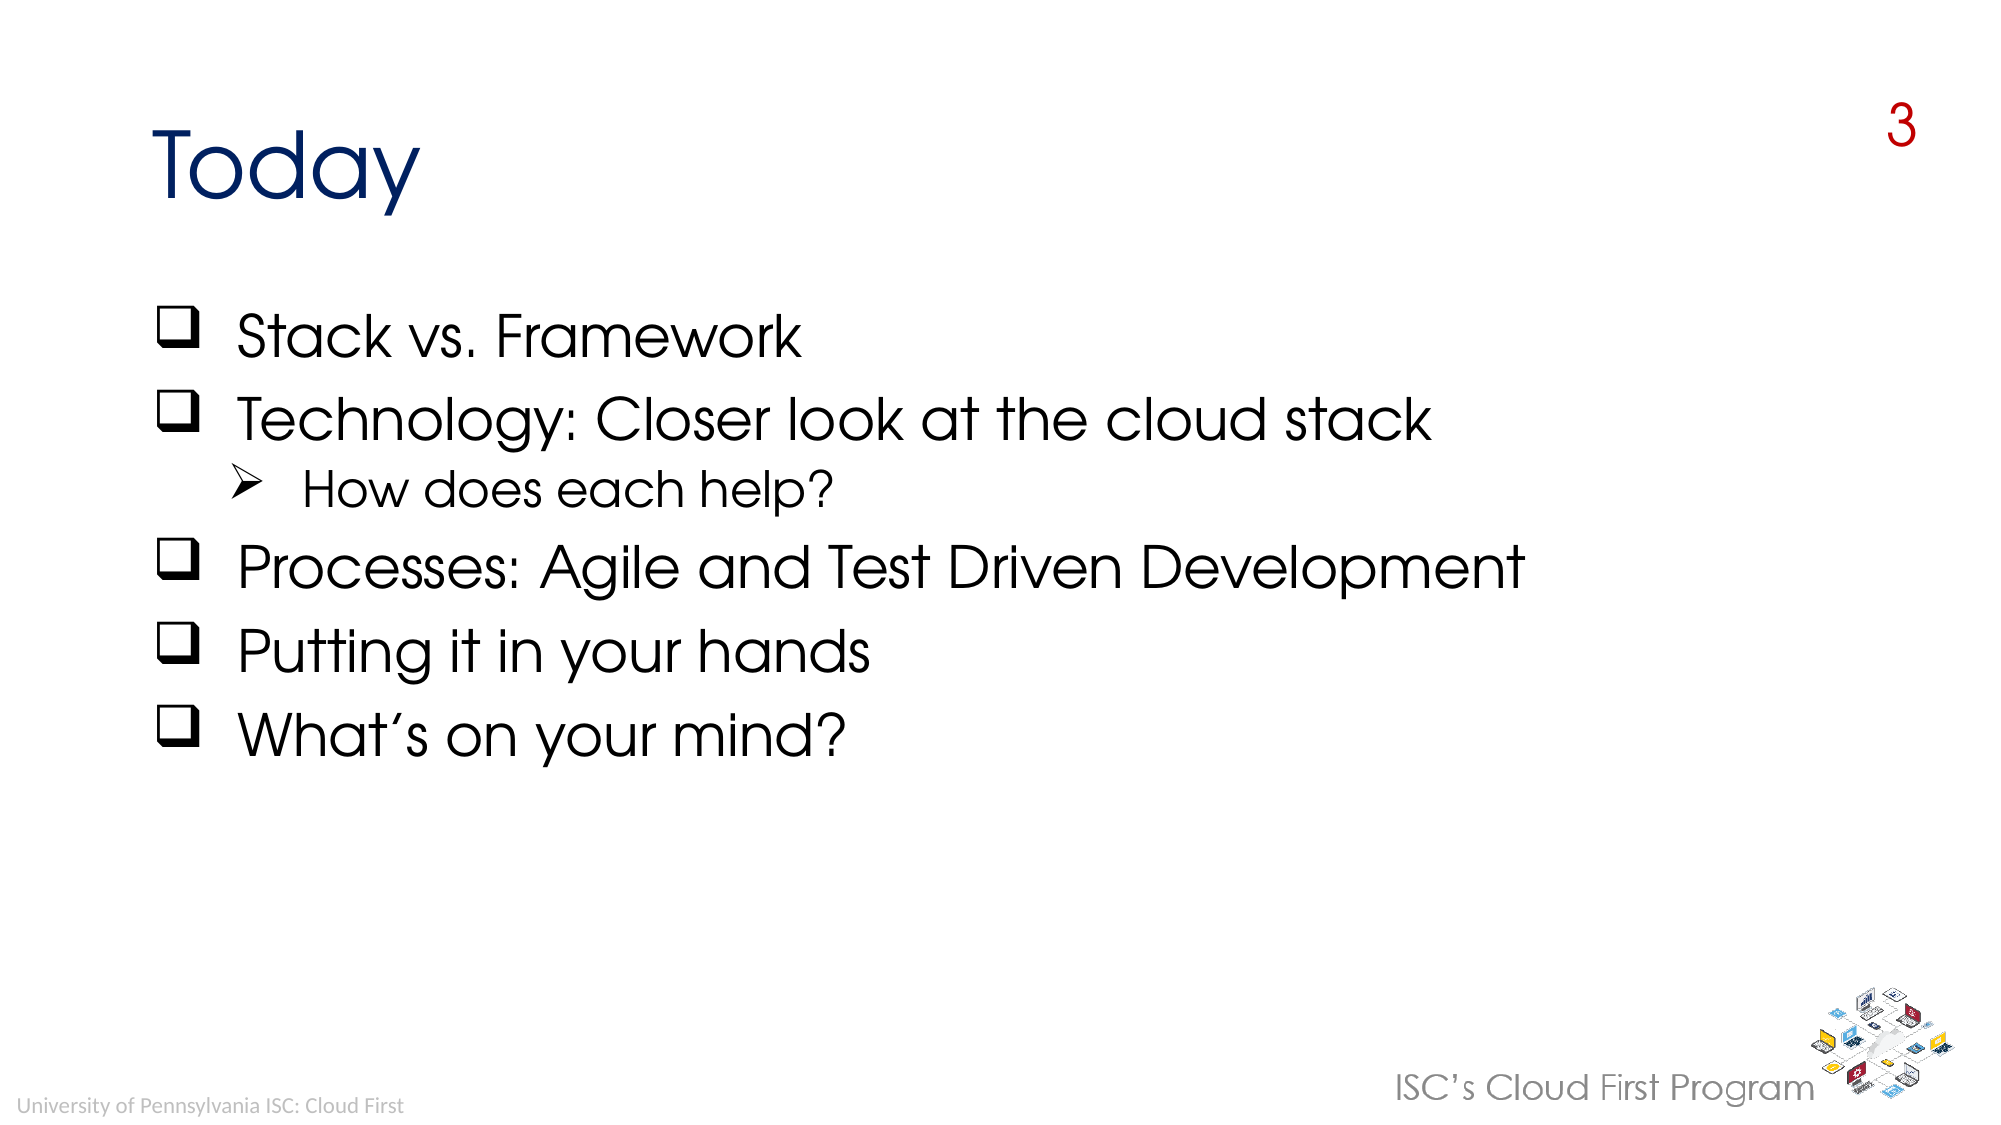

# Today
Stack vs. Framework
Technology: Closer look at the cloud stack
How does each help?
Processes: Agile and Test Driven Development
Putting it in your hands
What’s on your mind?